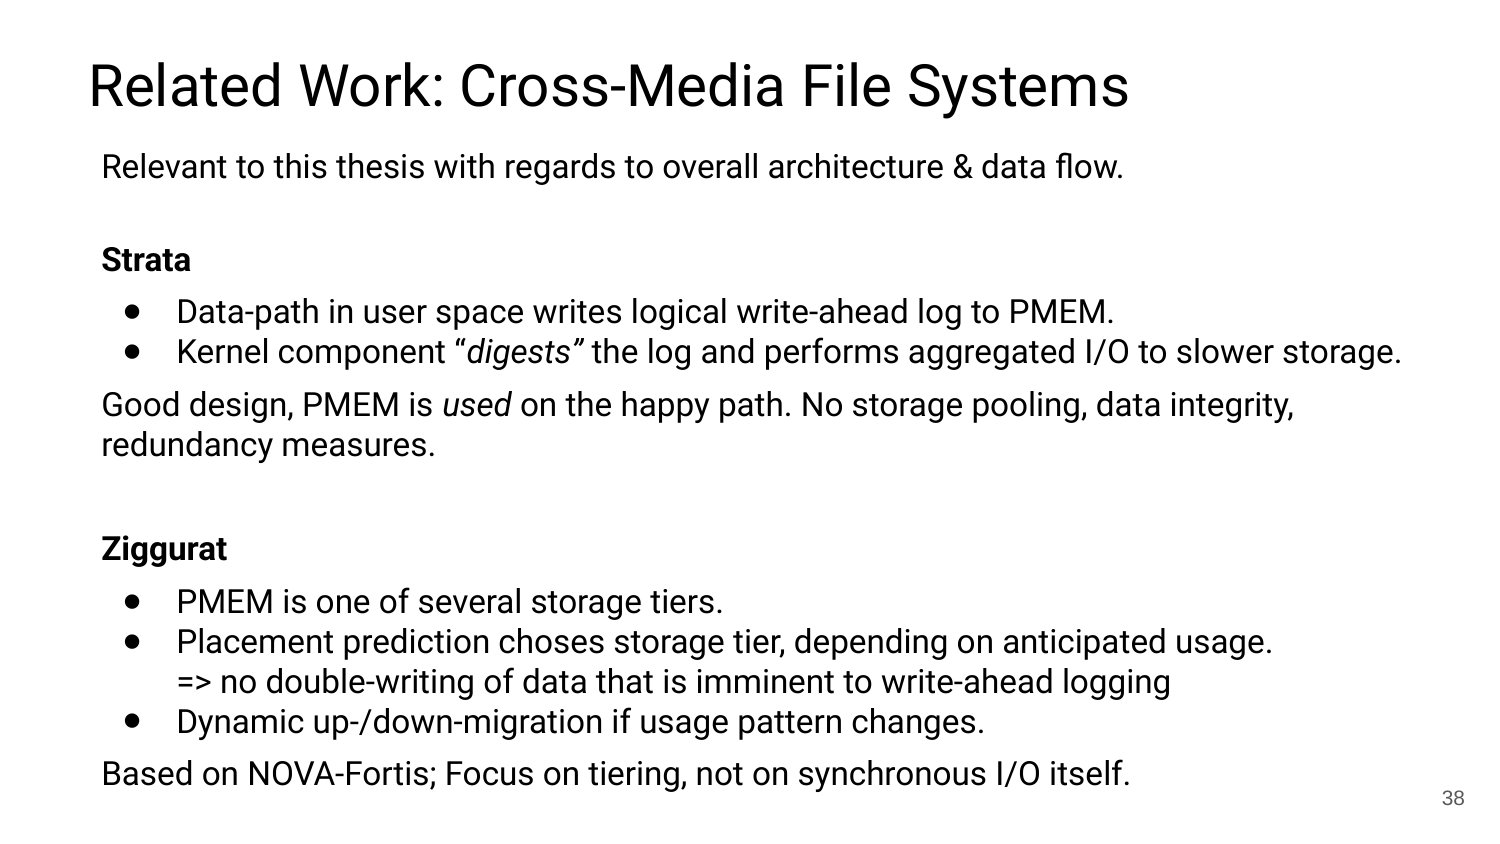

Related Work: Cross-Media File Systems
Relevant to this thesis with regards to overall architecture & data flow.
Strata
Data-path in user space writes logical write-ahead log to PMEM.
Kernel component “digests” the log and performs aggregated I/O to slower storage.
Good design, PMEM is used on the happy path. No storage pooling, data integrity, redundancy measures.

Ziggurat
PMEM is one of several storage tiers.
Placement prediction choses storage tier, depending on anticipated usage.
=> no double-writing of data that is imminent to write-ahead logging
Dynamic up-/down-migration if usage pattern changes.
Based on NOVA-Fortis; Focus on tiering, not on synchronous I/O itself.

38